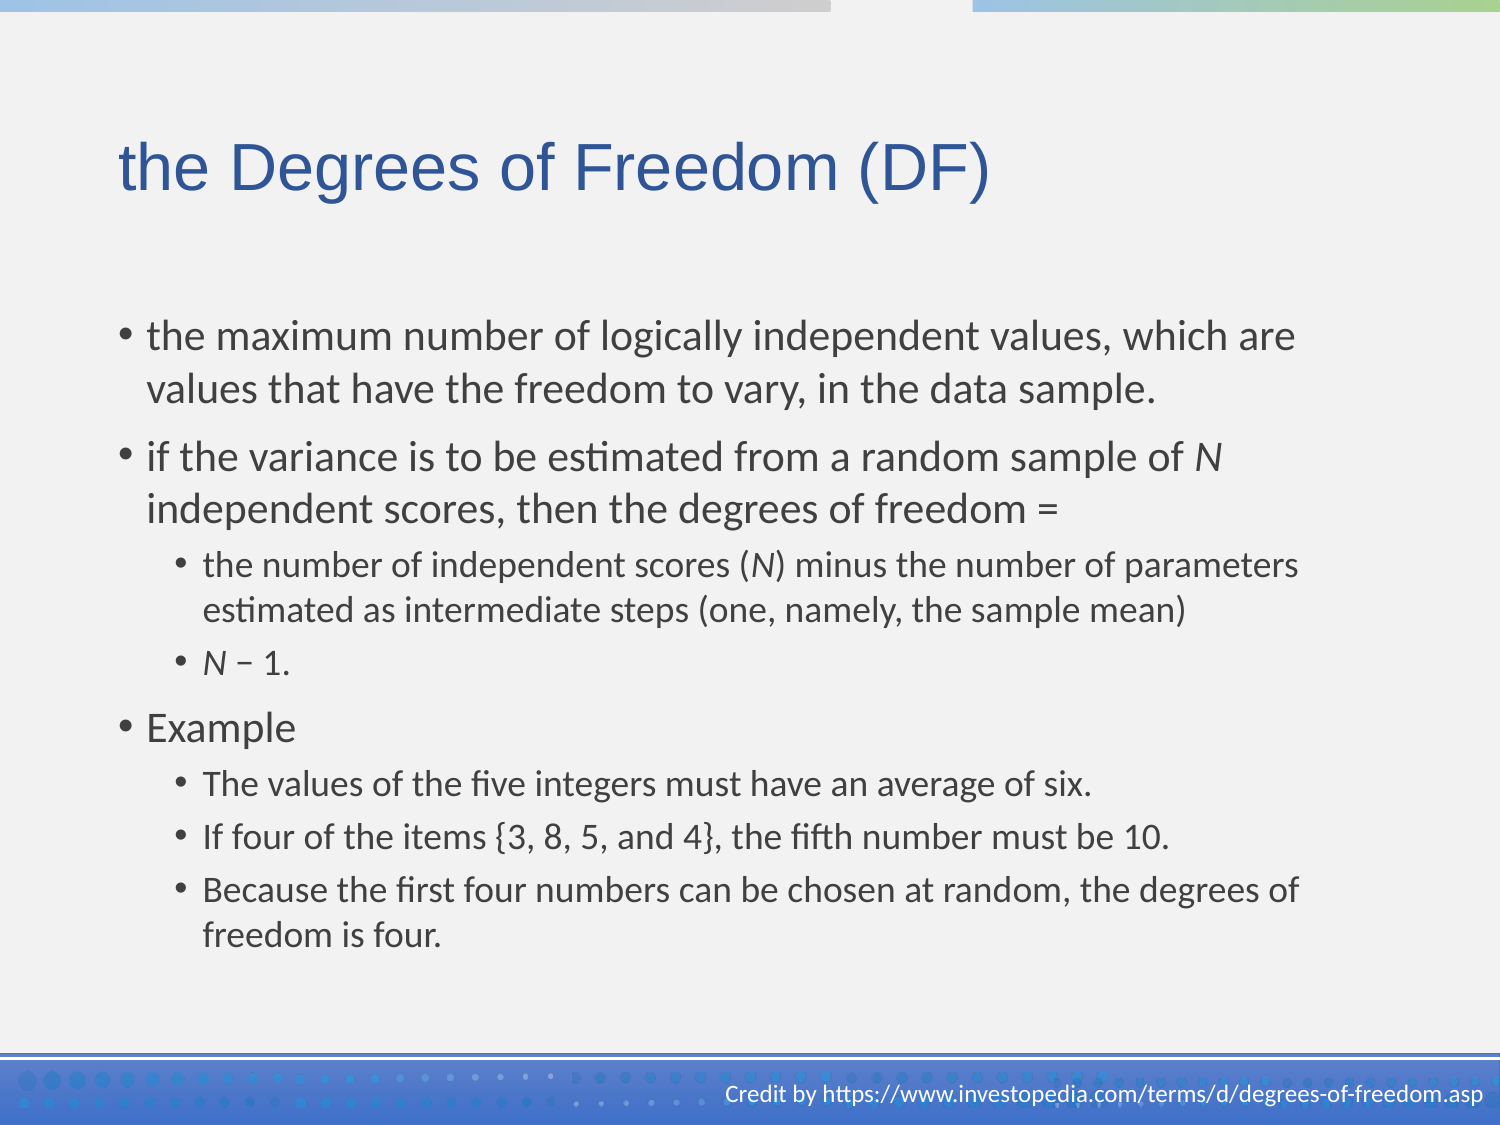

# the Degrees of Freedom (DF)
the maximum number of logically independent values, which are values that have the freedom to vary, in the data sample.
if the variance is to be estimated from a random sample of N independent scores, then the degrees of freedom =
the number of independent scores (N) minus the number of parameters estimated as intermediate steps (one, namely, the sample mean)
N − 1.
Example
The values of the five integers must have an average of six.
If four of the items {3, 8, 5, and 4}, the fifth number must be 10.
Because the first four numbers can be chosen at random, the degrees of freedom is four.
Credit by https://www.investopedia.com/terms/d/degrees-of-freedom.asp